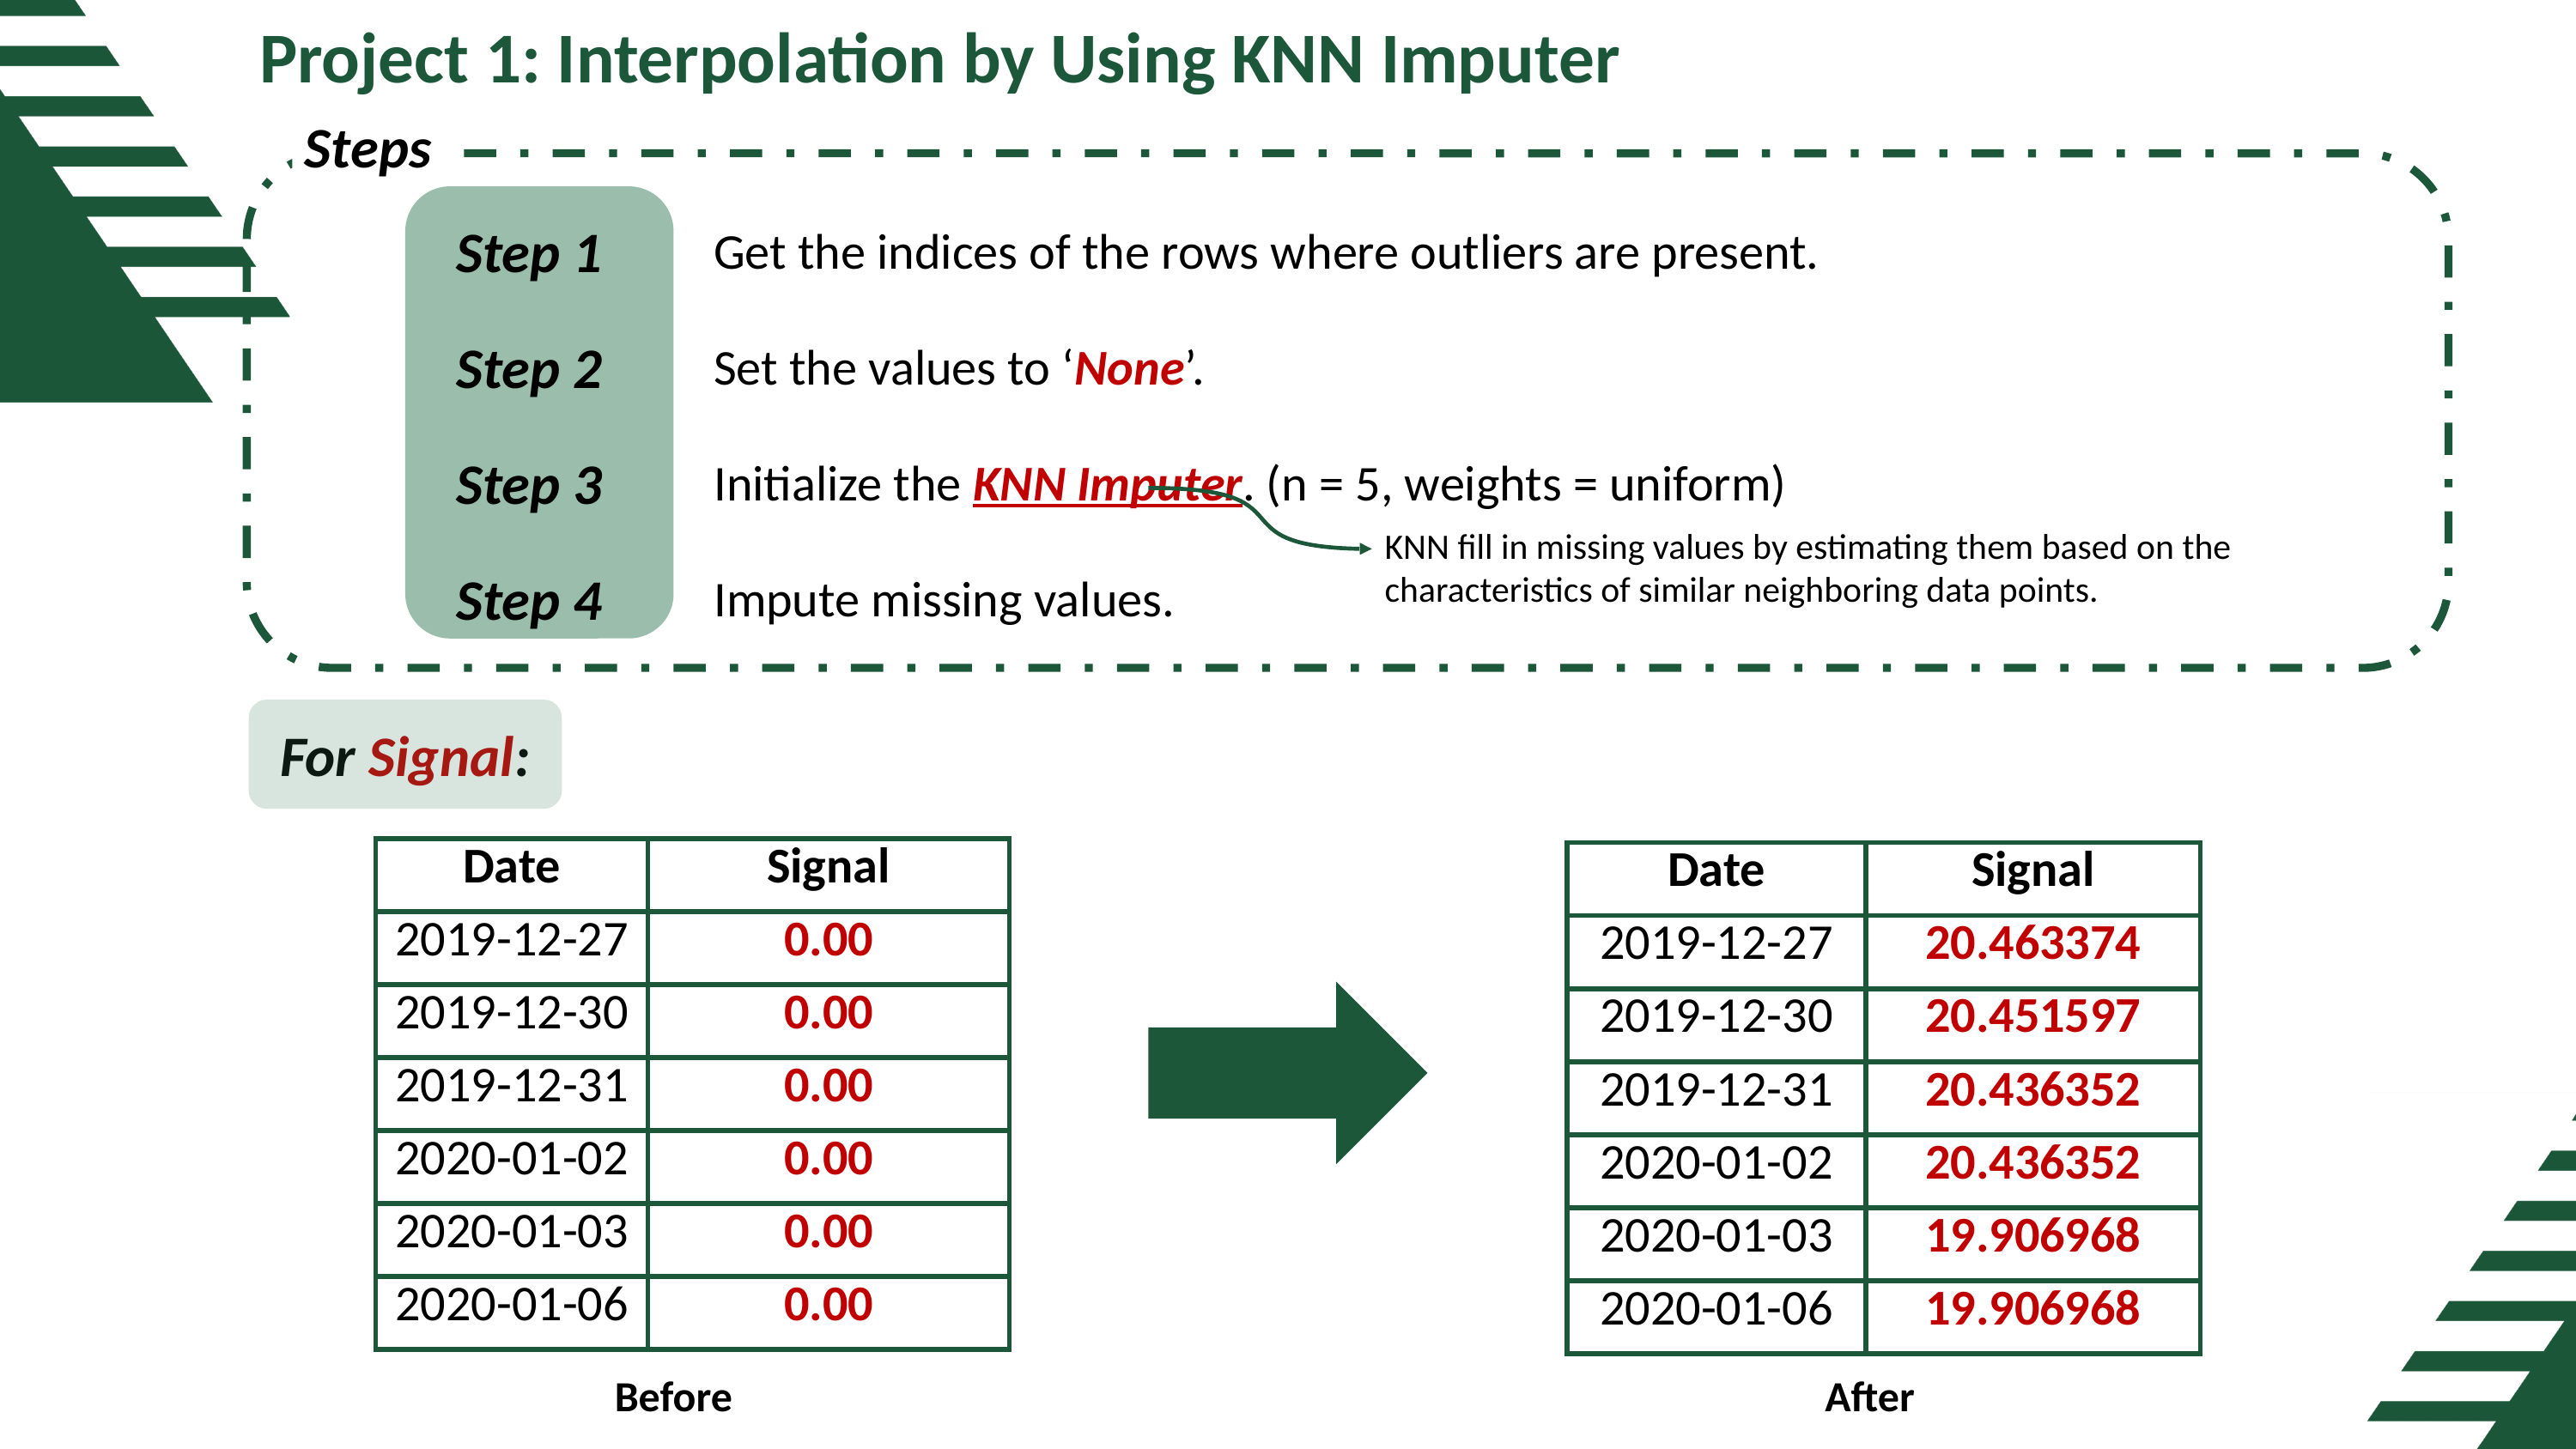

Project 1: Interpolation by Using KNN Imputer
Steps

| Step 1 | Get the indices of the rows where outliers are present. |
| --- | --- |
| Step 2 | Set the values to ‘None’. |
| Step 3 | Initialize the KNN Imputer. (n = 5, weights = uniform) |
| Step 4 | Impute missing values. |
KNN fill in missing values by estimating them based on the characteristics of similar neighboring data points.

For Signal:
| Date | Signal |
| --- | --- |
| 2019-12-27 | 0.00 |
| 2019-12-30 | 0.00 |
| 2019-12-31 | 0.00 |
| 2020-01-02 | 0.00 |
| 2020-01-03 | 0.00 |
| 2020-01-06 | 0.00 |
| Date | Signal |
| --- | --- |
| 2019-12-27 | 20.463374 |
| 2019-12-30 | 20.451597 |
| 2019-12-31 | 20.436352 |
| 2020-01-02 | 20.436352 |
| 2020-01-03 | 19.906968 |
| 2020-01-06 | 19.906968 |

Before
After